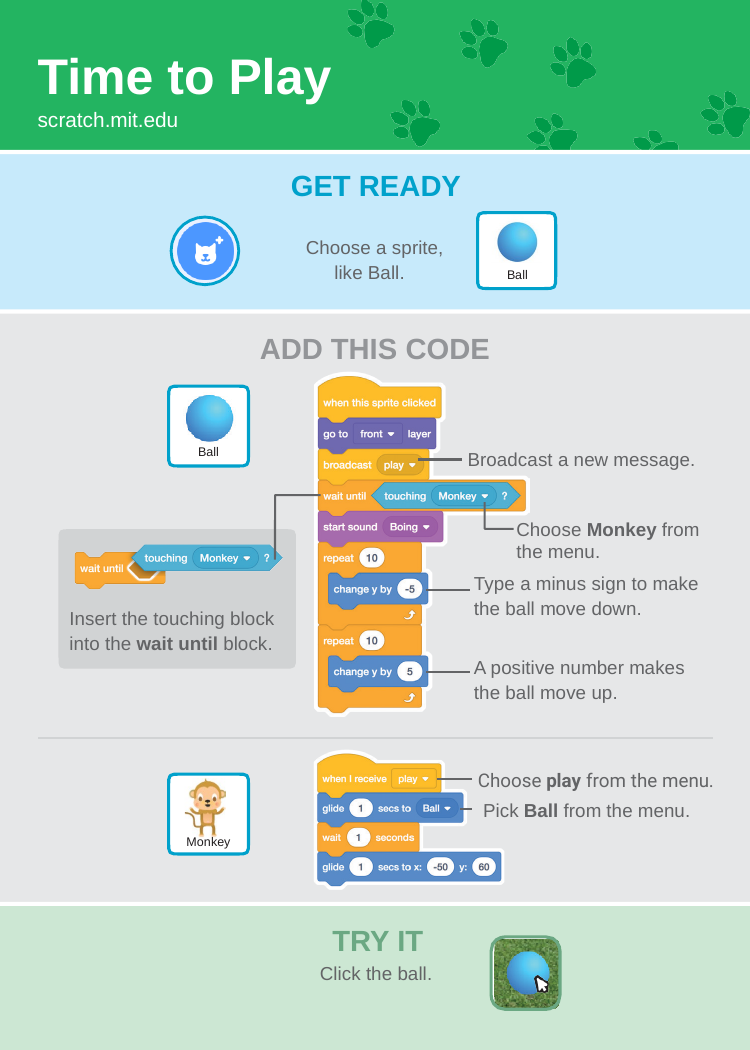

# Time to Play
scratch.mit.edu

GET READY

Choose a sprite,
    like Ball.
Ball

ADD THIS CODE

Ball
 Broadcast a new message.

Choose Monkey from the menu.

Type a minus sign to make the ball move down.
Insert the touching block into the wait until block.
A positive number makes the ball move up.

Choose play from the menu.

Pick Ball from the menu.
Monkey

TRY IT

Click the ball.